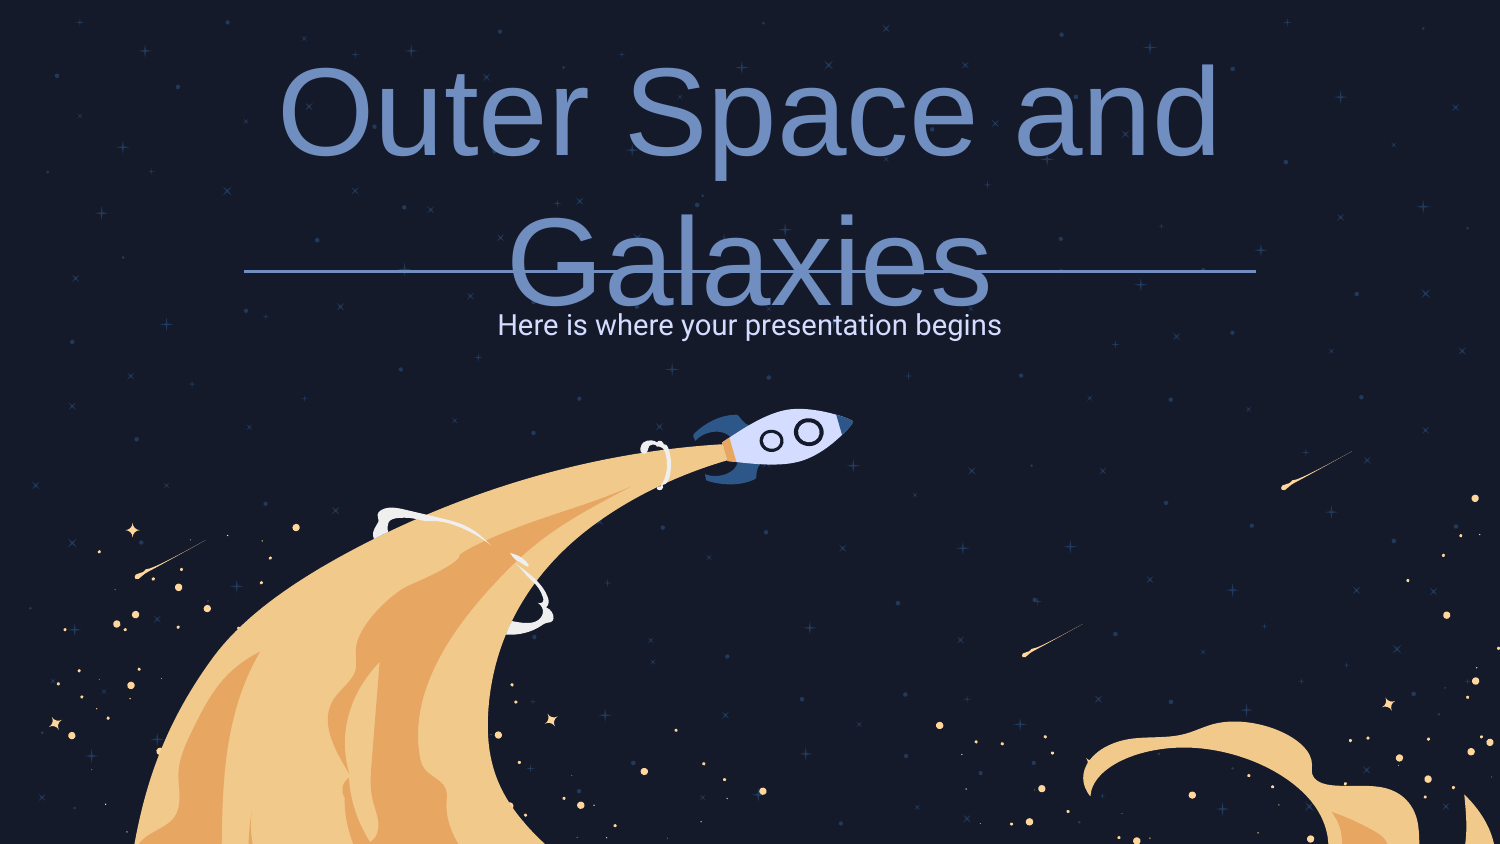

# Outer Space and Galaxies
Here is where your presentation begins